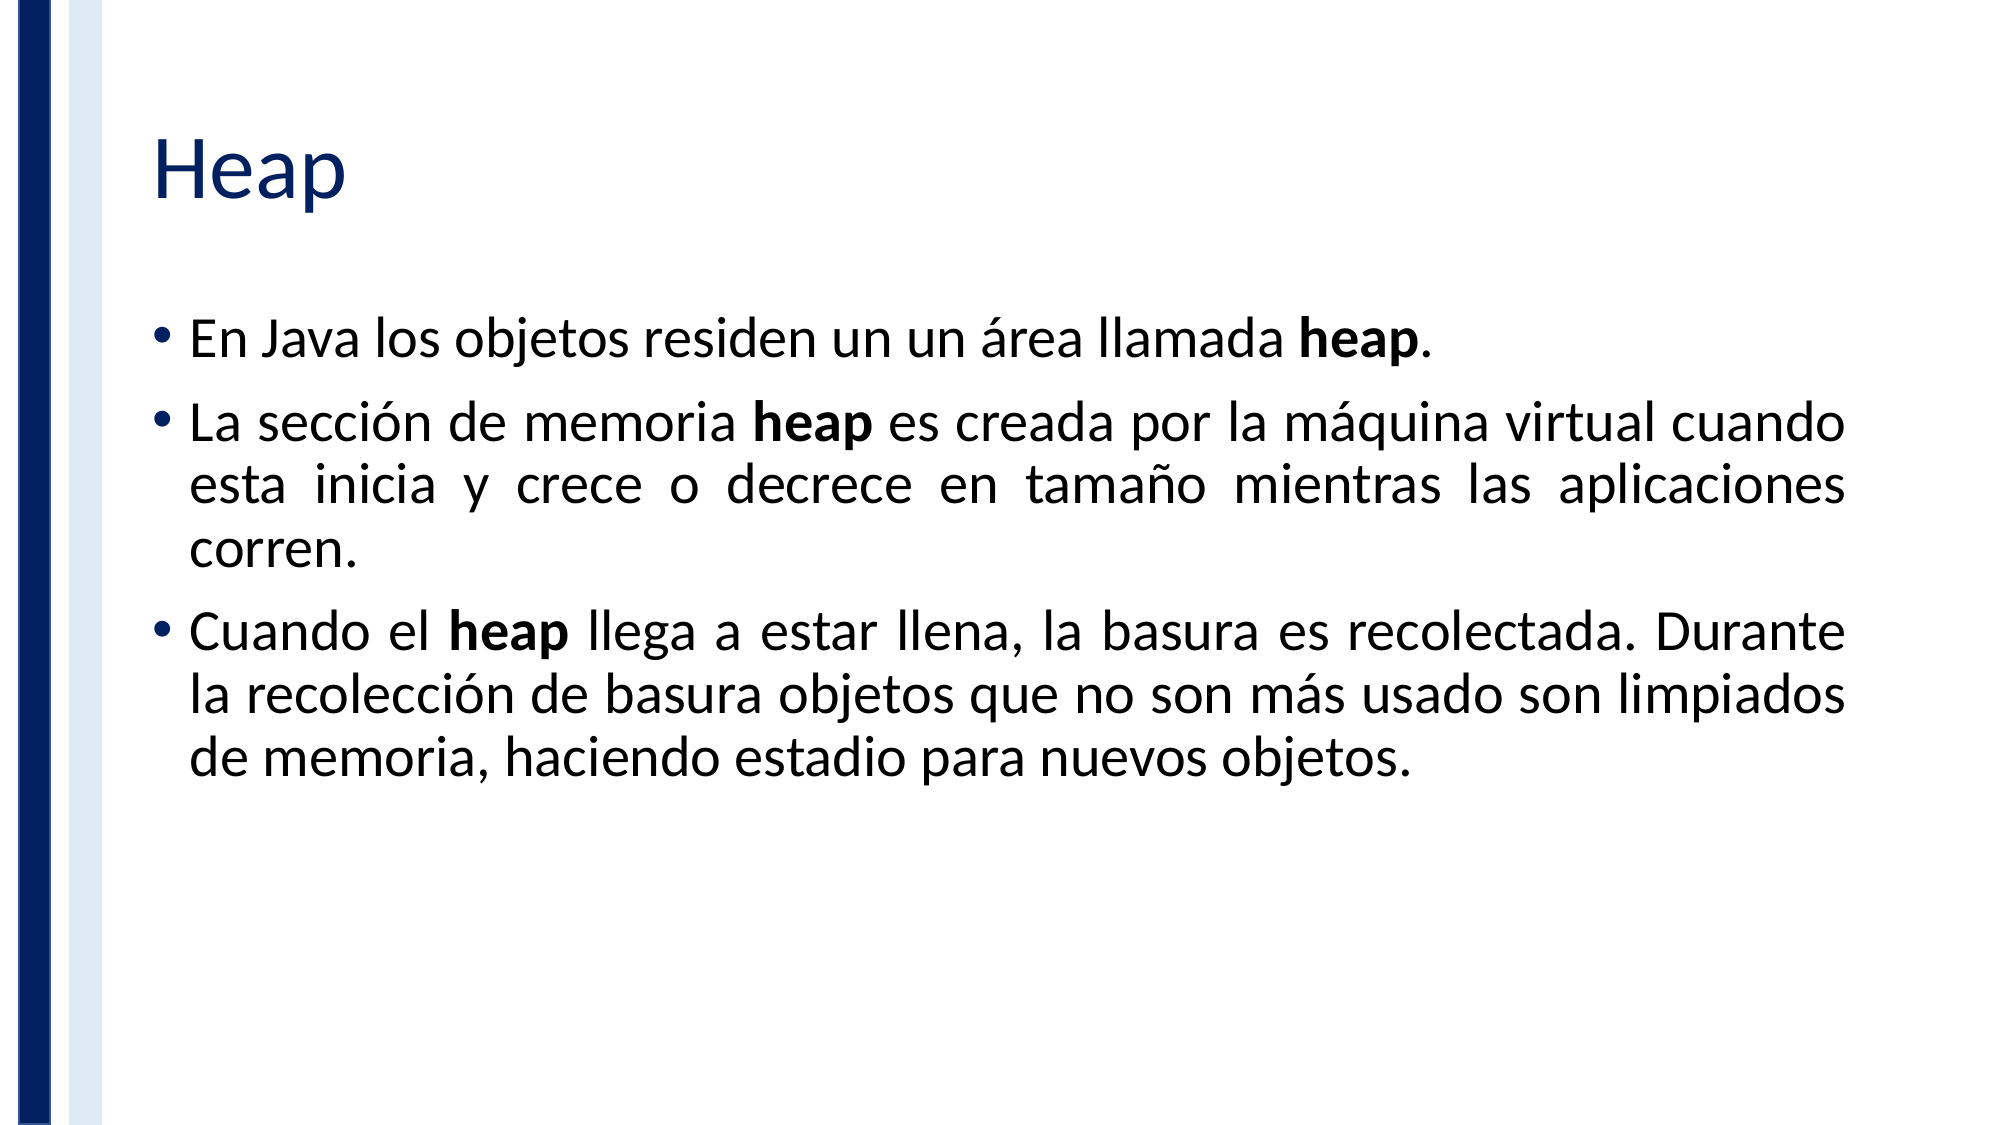

# Heap
En Java los objetos residen un un área llamada heap.
La sección de memoria heap es creada por la máquina virtual cuando esta inicia y crece o decrece en tamaño mientras las aplicaciones corren.
Cuando el heap llega a estar llena, la basura es recolectada. Durante la recolección de basura objetos que no son más usado son limpiados de memoria, haciendo estadio para nuevos objetos.